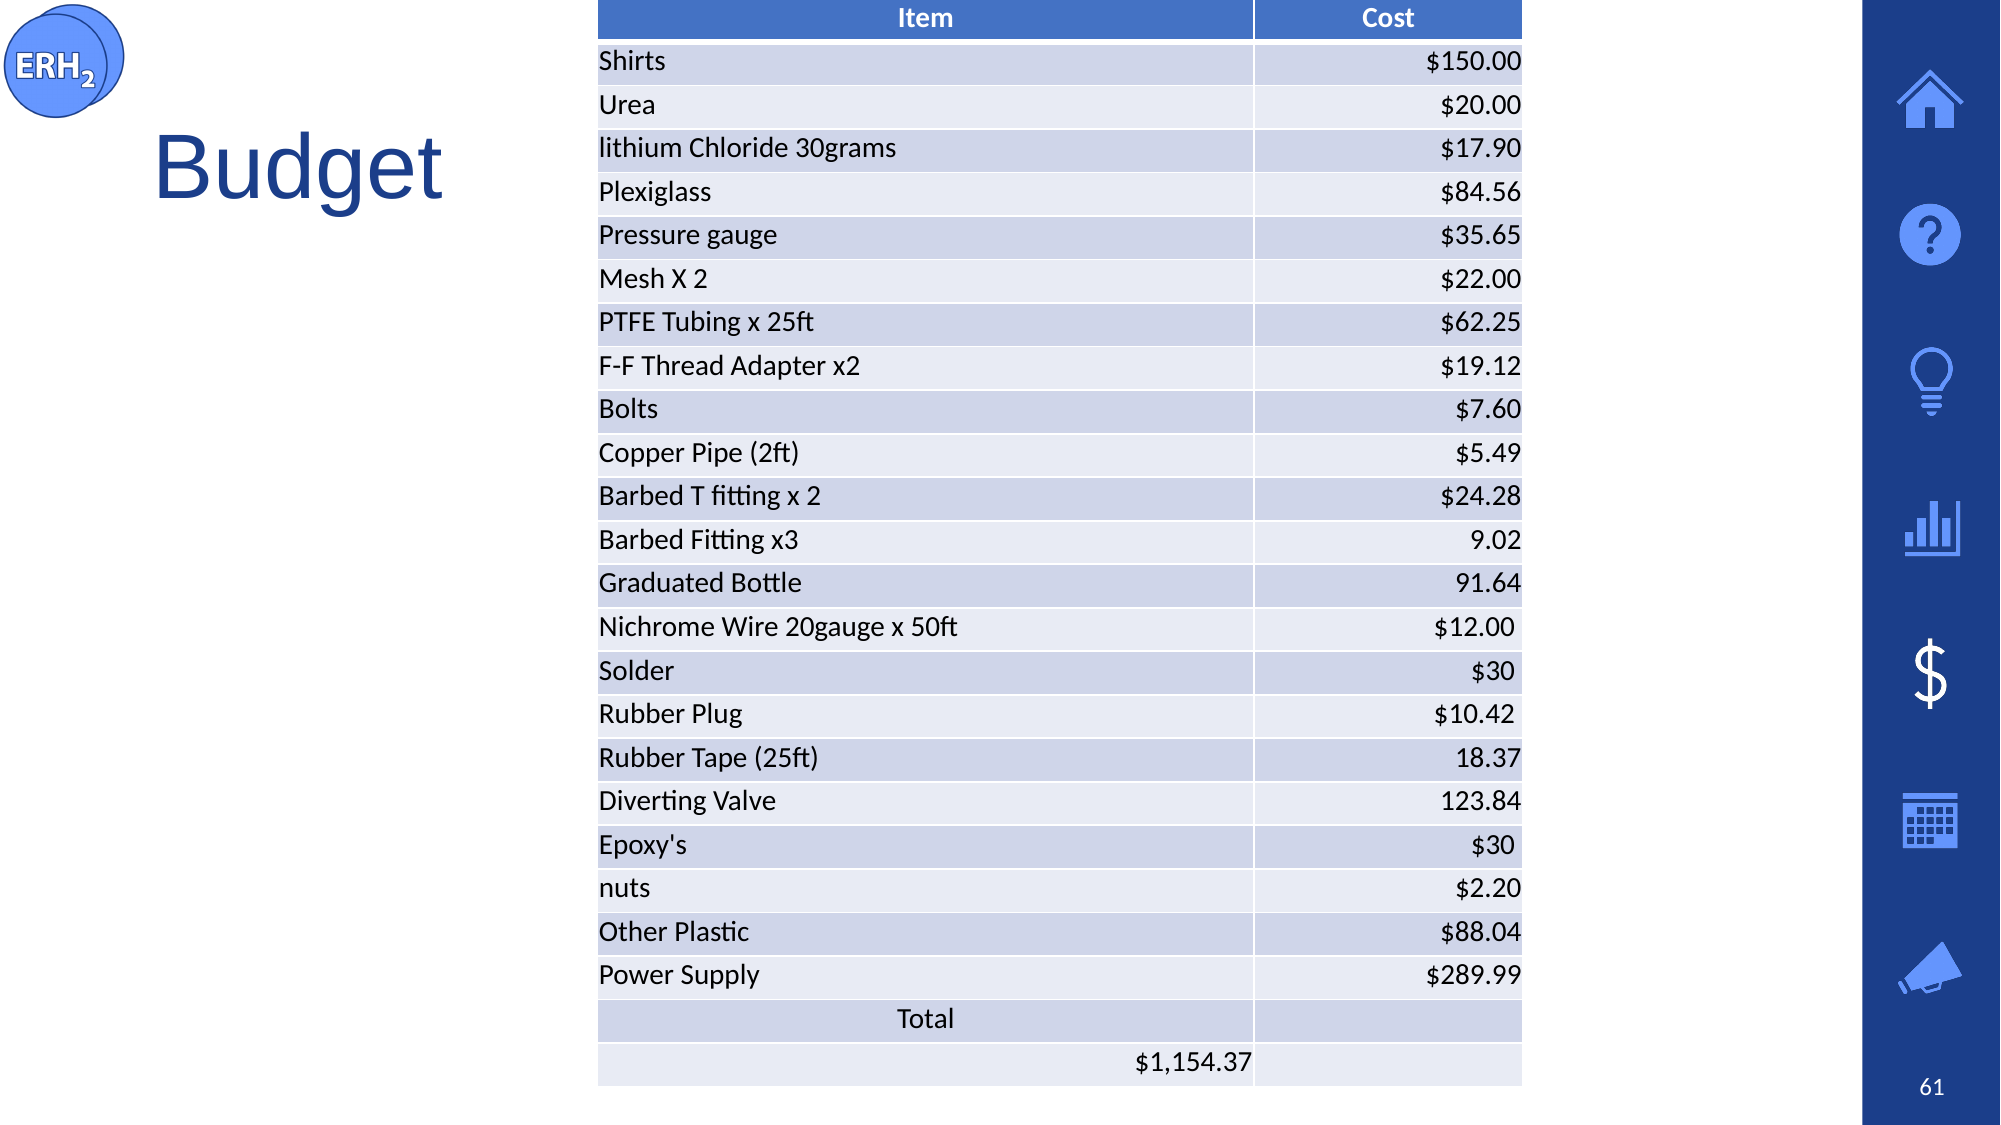

| Item | Cost |
| --- | --- |
| Shirts | $150.00 |
| Urea | $20.00 |
| lithium Chloride 30grams | $17.90 |
| Plexiglass | $84.56 |
| Pressure gauge | $35.65 |
| Mesh X 2 | $22.00 |
| PTFE Tubing x 25ft | $62.25 |
| F-F Thread Adapter x2 | $19.12 |
| Bolts | $7.60 |
| Copper Pipe (2ft) | $5.49 |
| Barbed T fitting x 2 | $24.28 |
| Barbed Fitting x3 | 9.02 |
| Graduated Bottle | 91.64 |
| Nichrome Wire 20gauge x 50ft | $12.00 |
| Solder | $30 |
| Rubber Plug | $10.42 |
| Rubber Tape (25ft) | 18.37 |
| Diverting Valve | 123.84 |
| Epoxy's | $30 |
| nuts | $2.20 |
| Other Plastic | $88.04 |
| Power Supply | $289.99 |
| Total |  |
| $1,154.37 |  |
# Budget